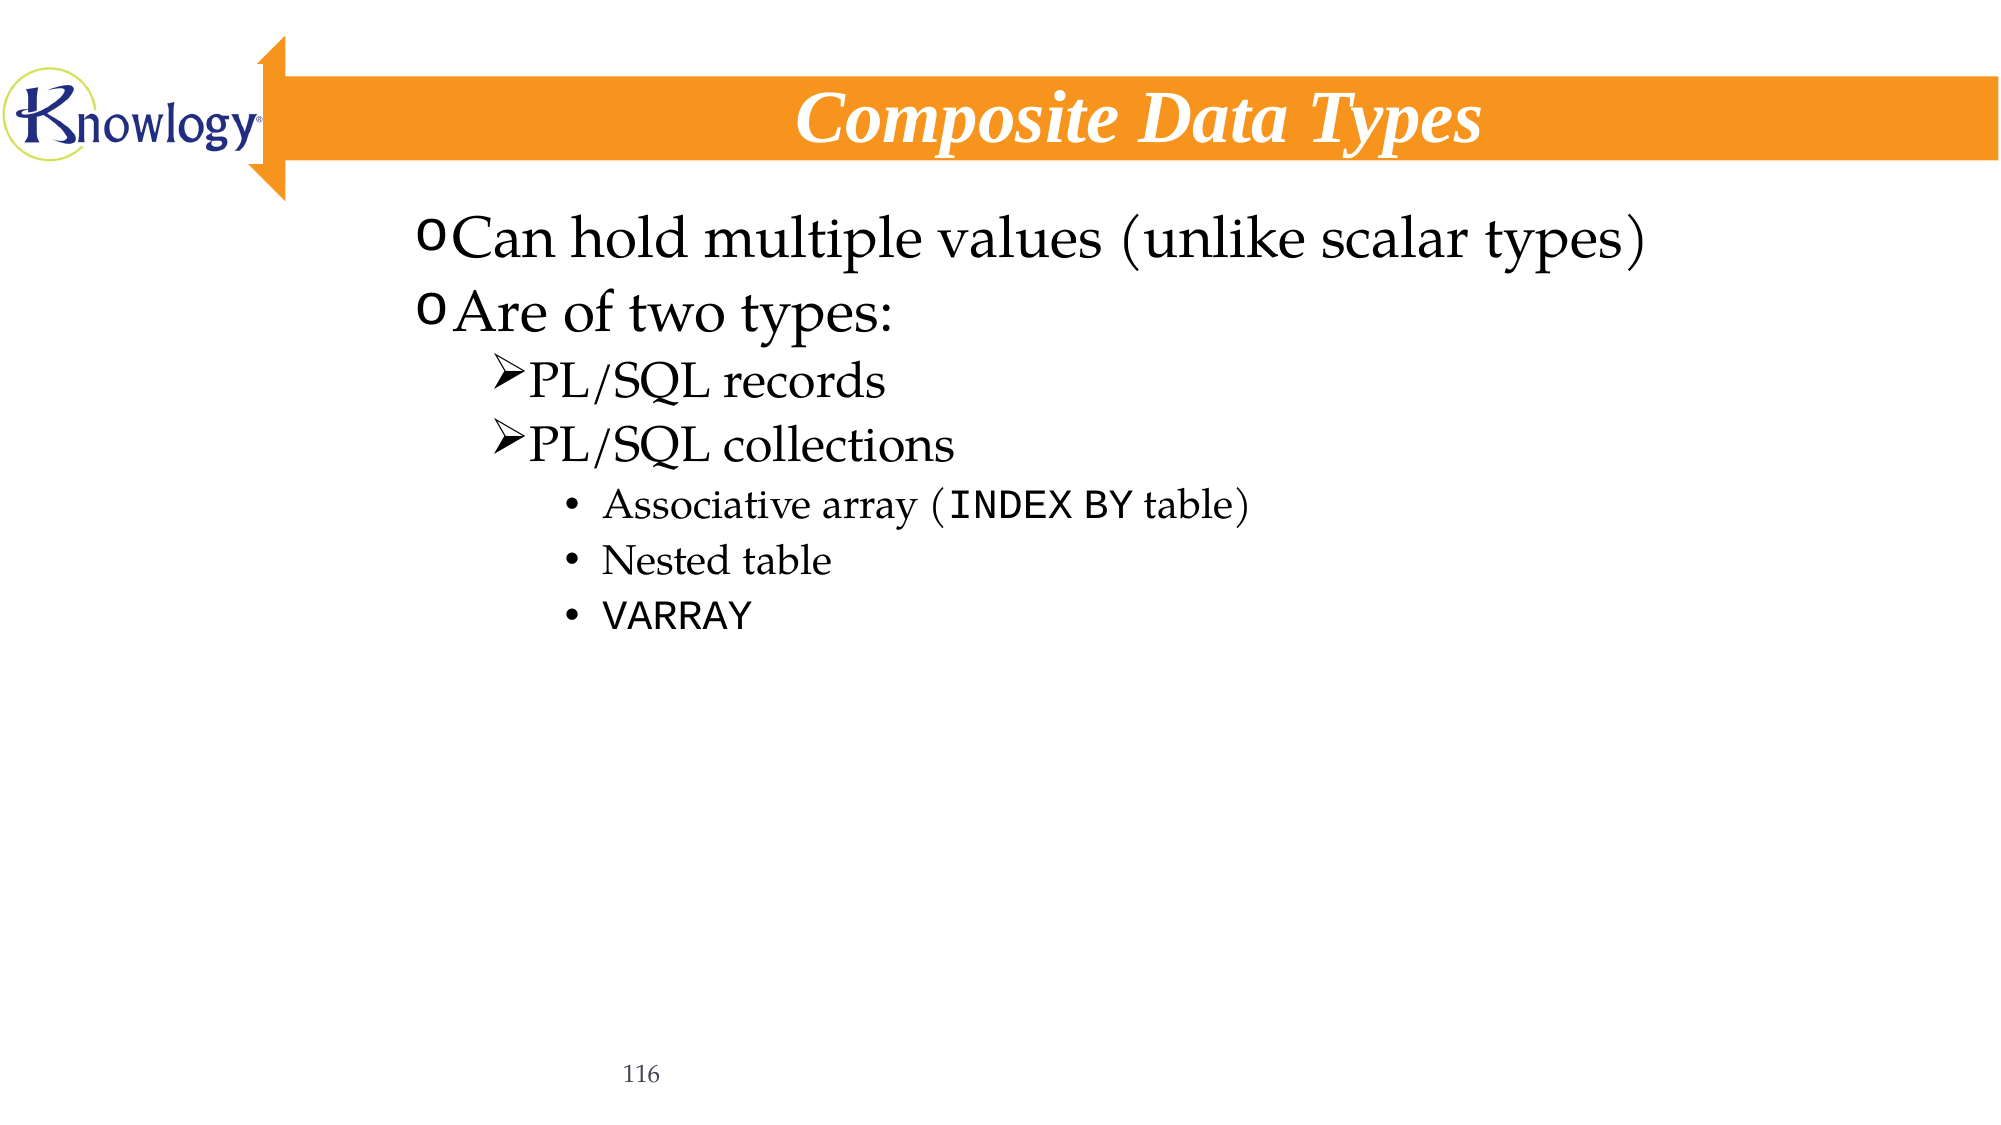

# Composite Data Types
Can hold multiple values (unlike scalar types)
Are of two types:
PL/SQL records
PL/SQL collections
Associative array (INDEX BY table)
Nested table
VARRAY

116